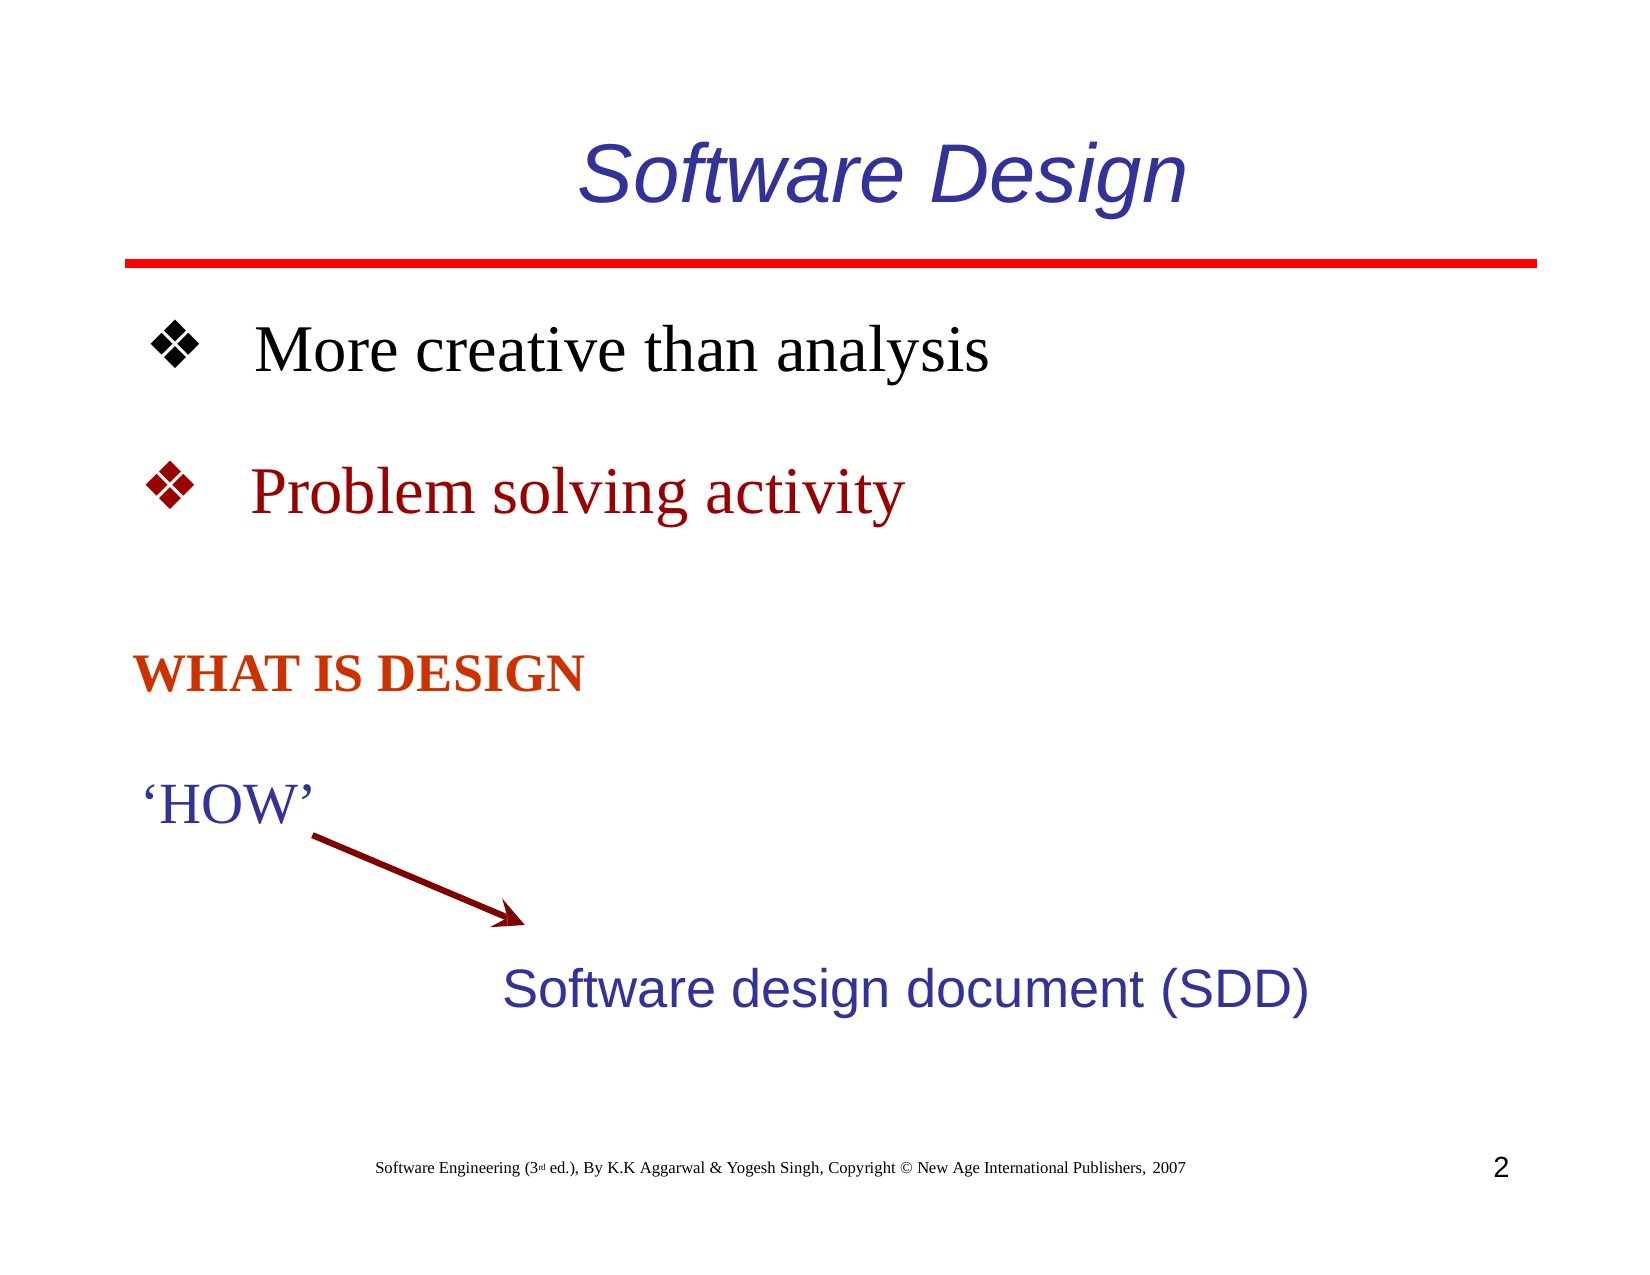

# Software Design

More creative than analysis
Problem solving activity

WHAT IS DESIGN

‘HOW’

Software design document (SDD)

2
Software Engineering (3rd  ed.), By K.K Aggarwal & Yogesh Singh, Copyright © New Age International Publishers, 2007